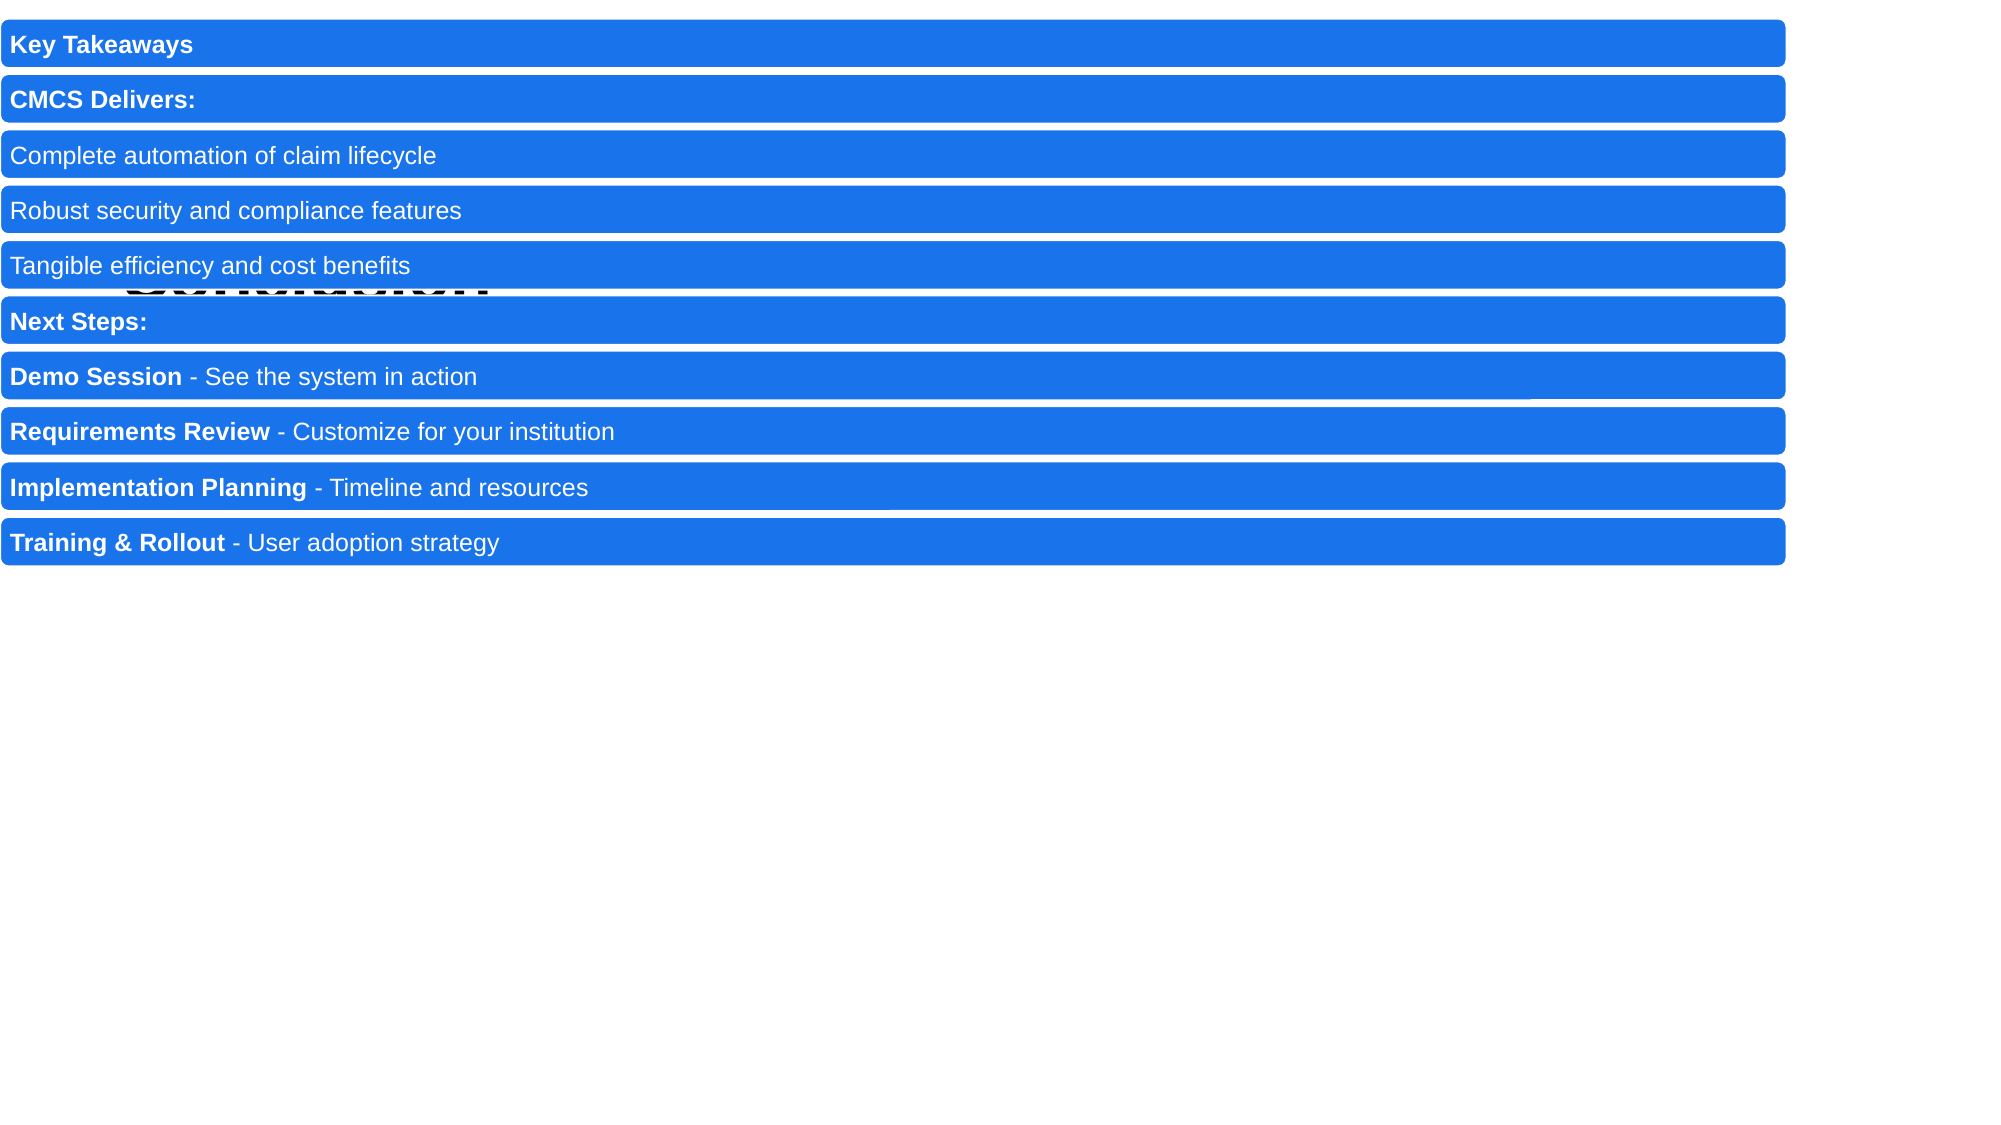

# Conclusion
Key Takeaways
CMCS Delivers:
Complete automation of claim lifecycle
Robust security and compliance features
Tangible efficiency and cost benefits
Next Steps:
Demo Session - See the system in action
Requirements Review - Customize for your institution
Implementation Planning - Timeline and resources
Training & Rollout - User adoption strategy